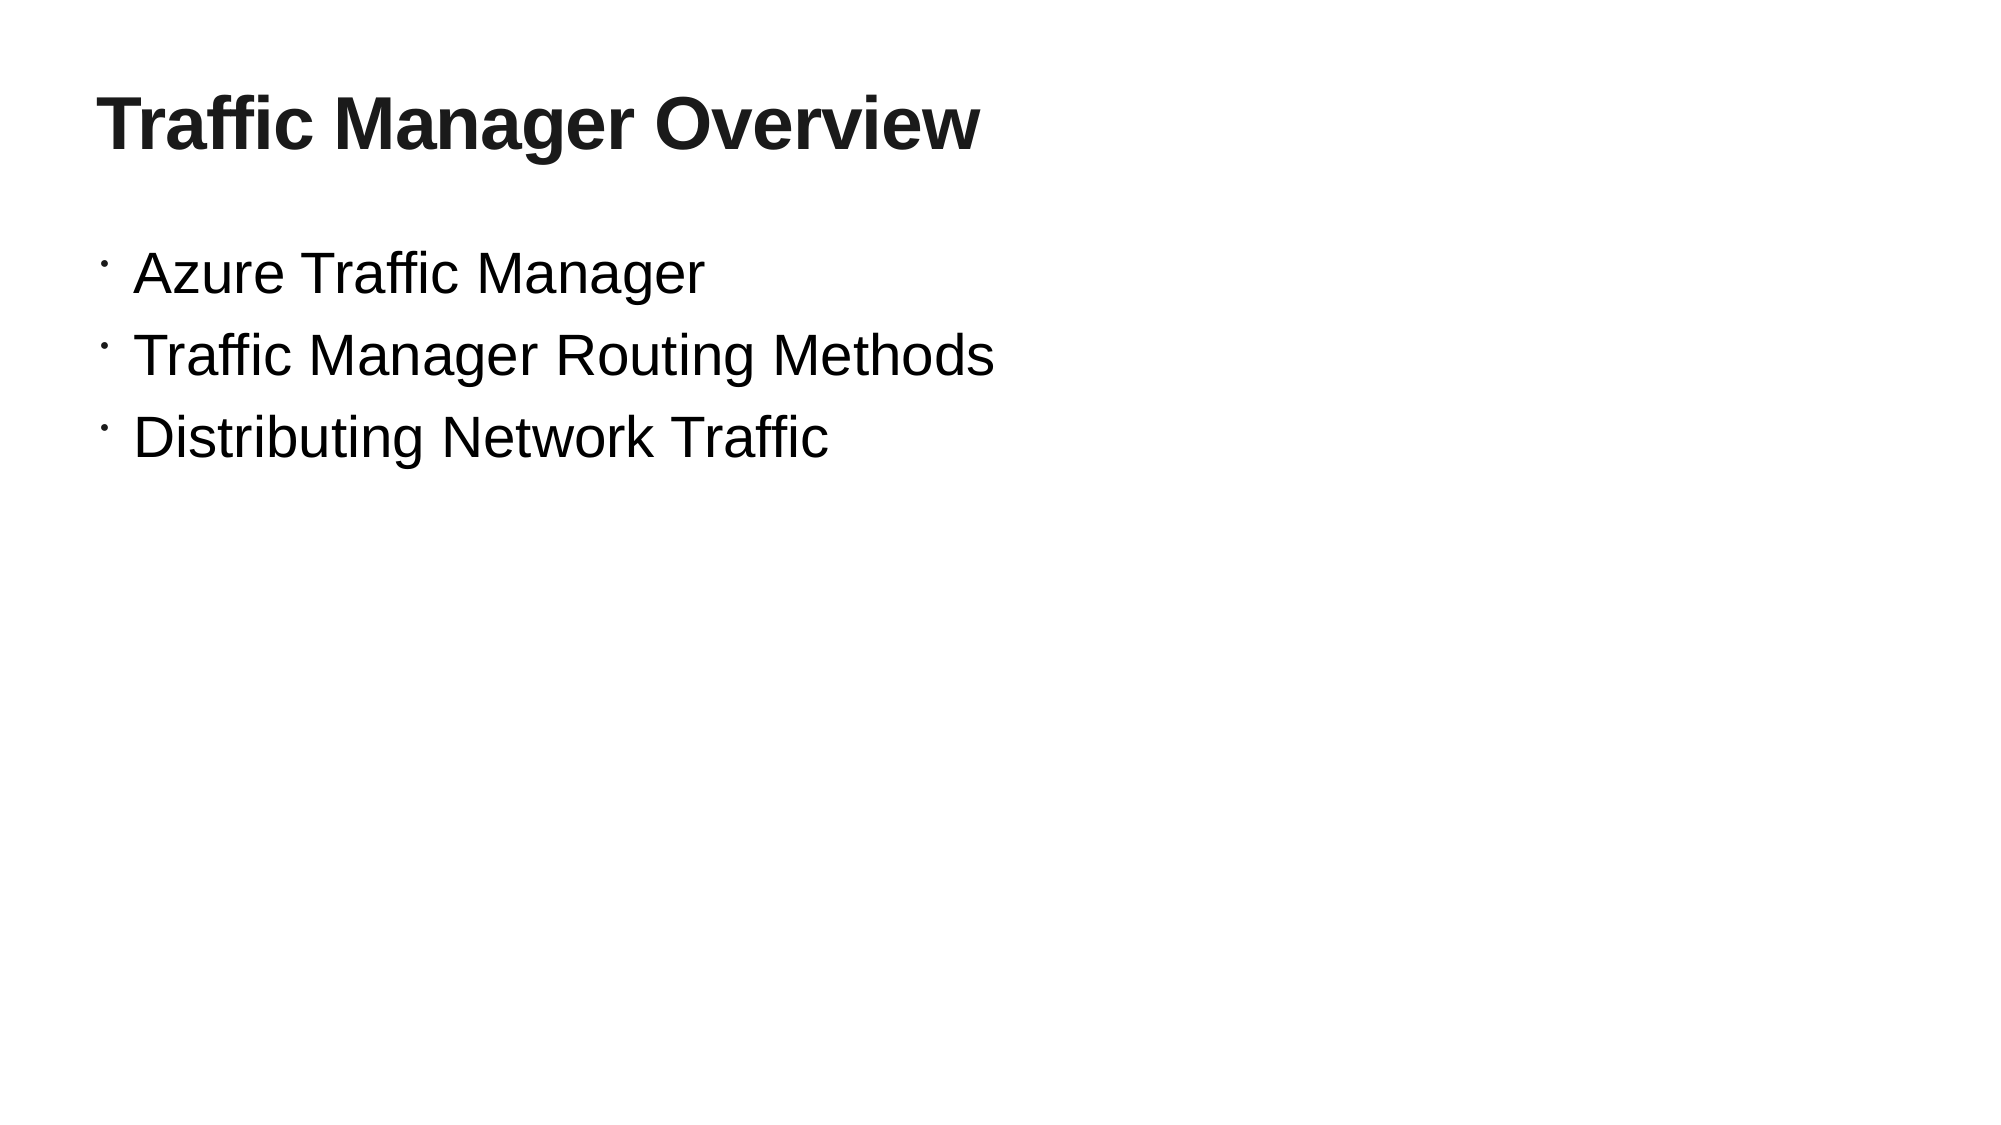

# Traffic Manager Overview
Azure Traffic Manager
Traffic Manager Routing Methods
Distributing Network Traffic